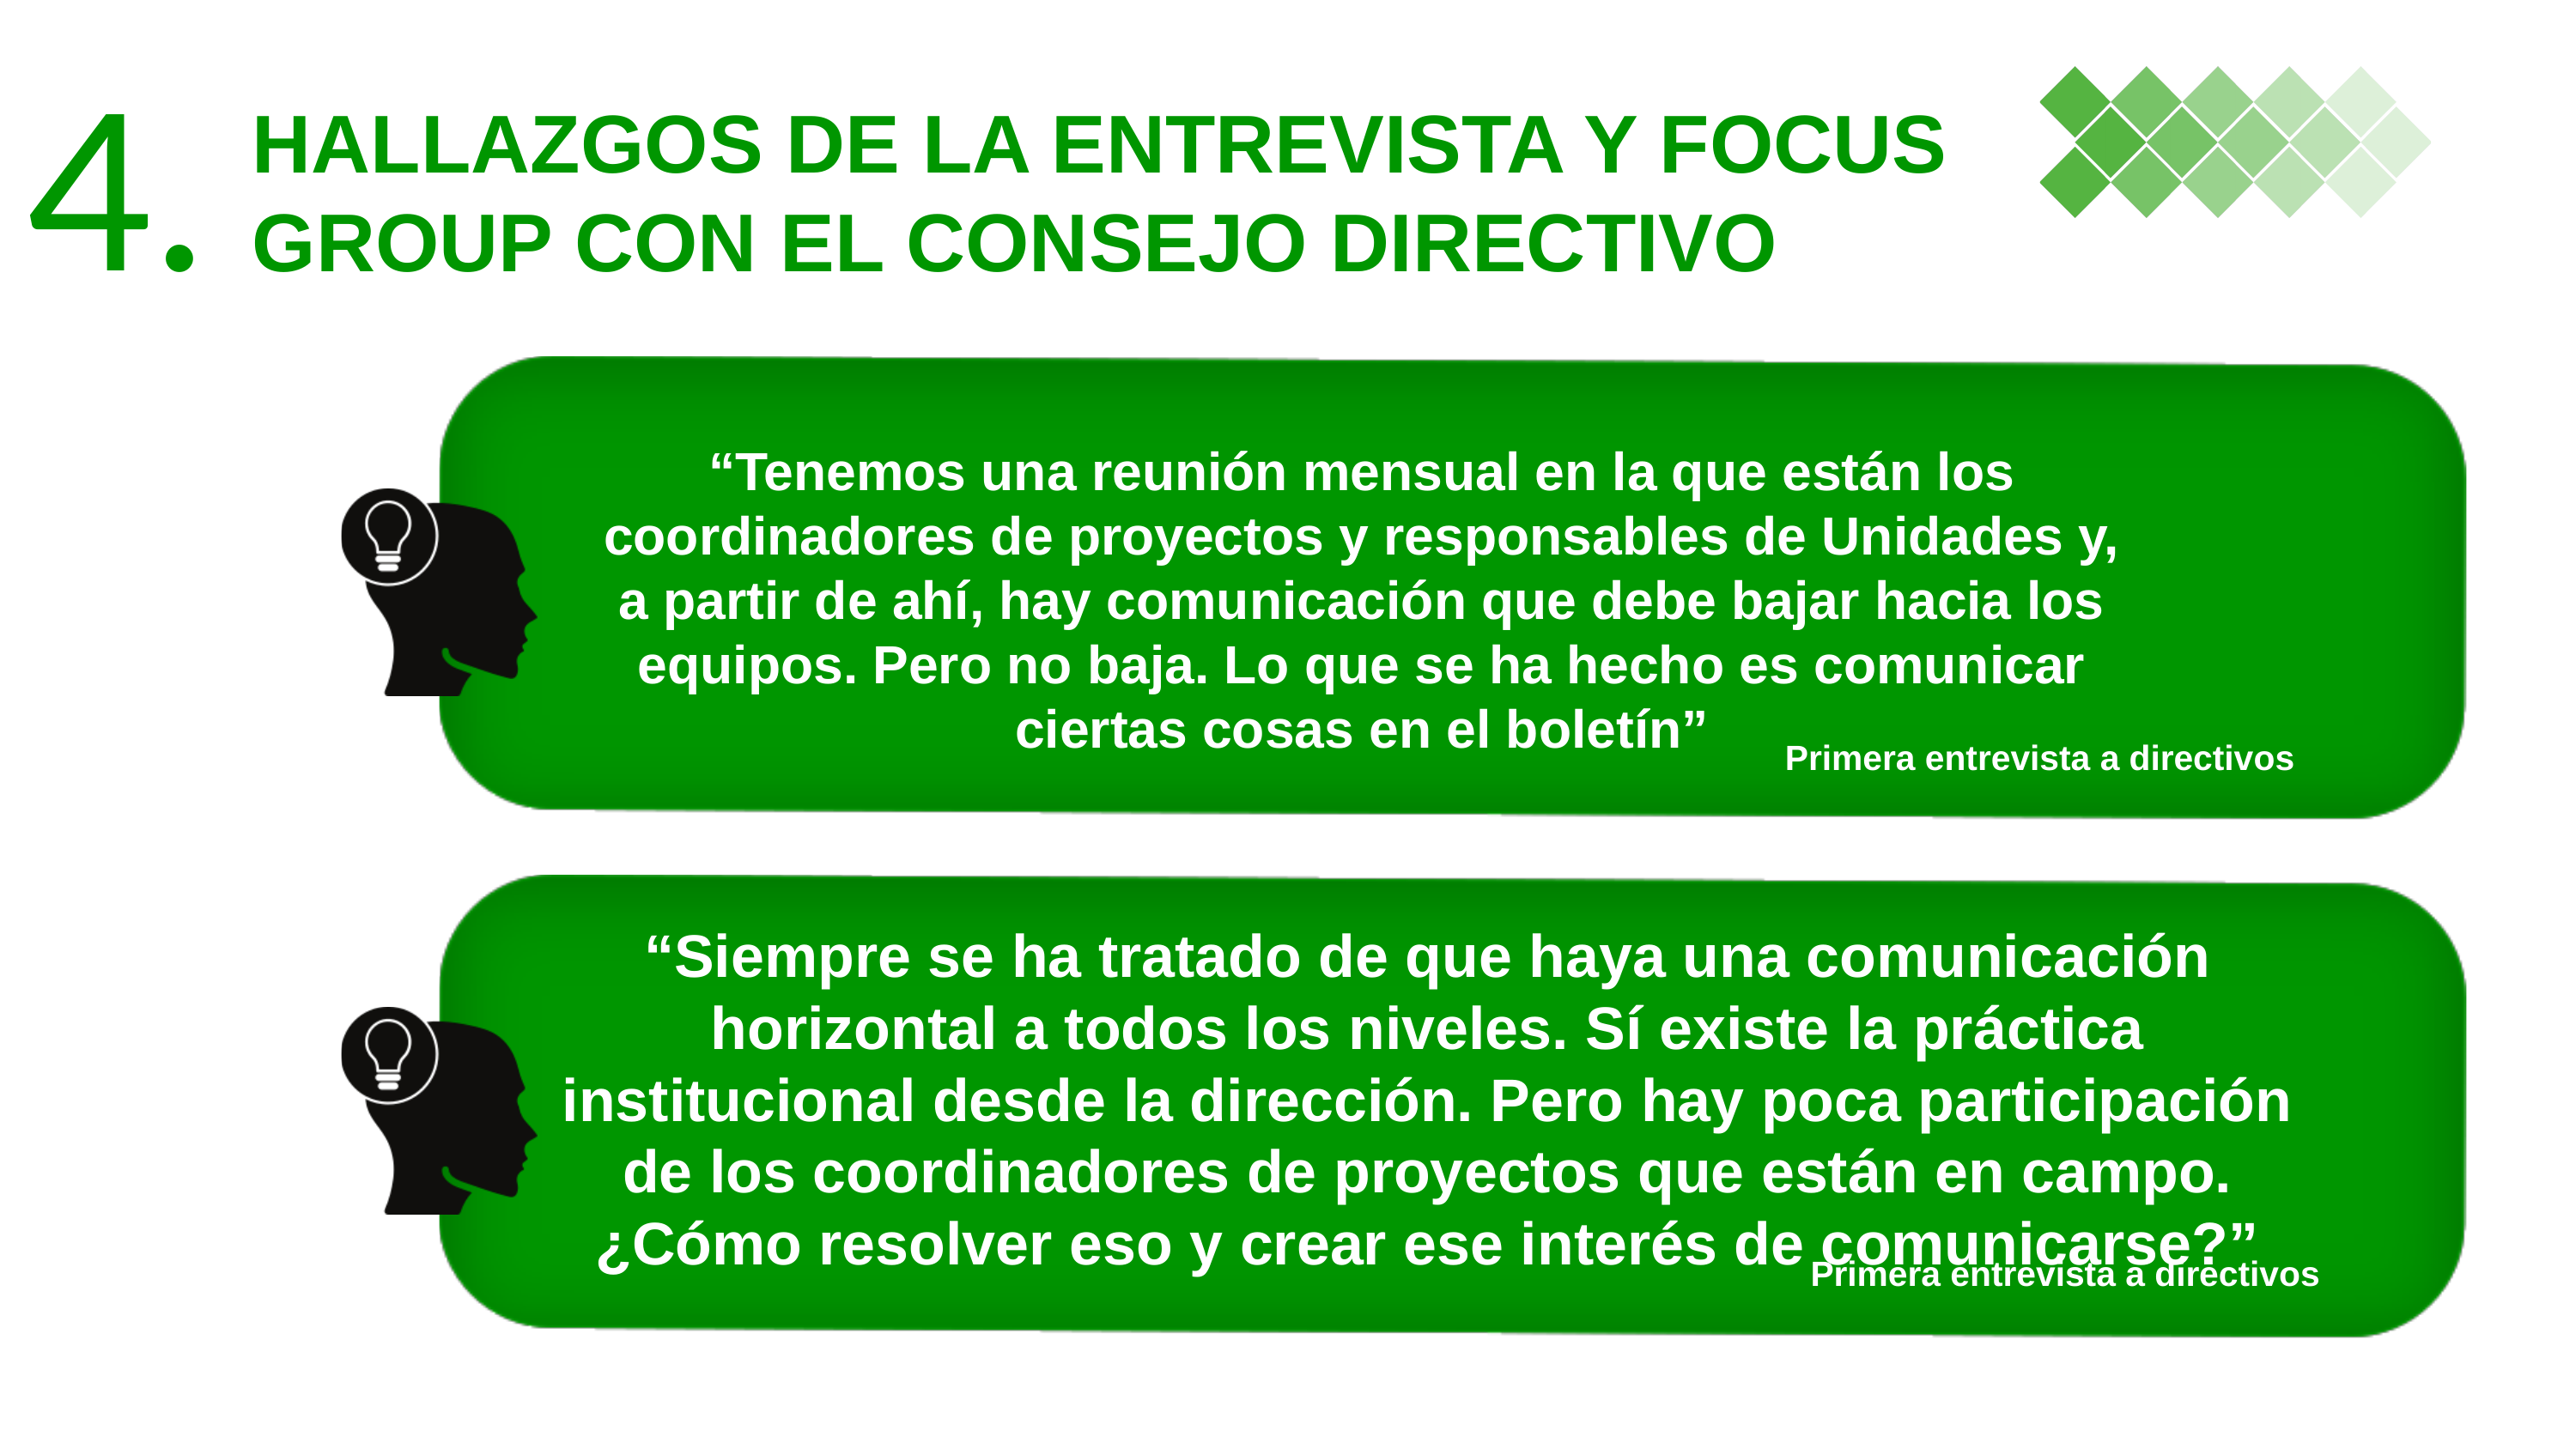

4.

HALLAZGOS DE LA ENTREVISTA Y FOCUS GROUP CON EL CONSEJO DIRECTIVO

“Tenemos una reunión mensual en la que están los coordinadores de proyectos y responsables de Unidades y, a partir de ahí, hay comunicación que debe bajar hacia los equipos. Pero no baja. Lo que se ha hecho es comunicar ciertas cosas en el boletín”

Primera entrevista a directivos

“Siempre se ha tratado de que haya una comunicación horizontal a todos los niveles. Sí existe la práctica institucional desde la dirección. Pero hay poca participación de los coordinadores de proyectos que están en campo. ¿Cómo resolver eso y crear ese interés de comunicarse?”

Primera entrevista a directivos